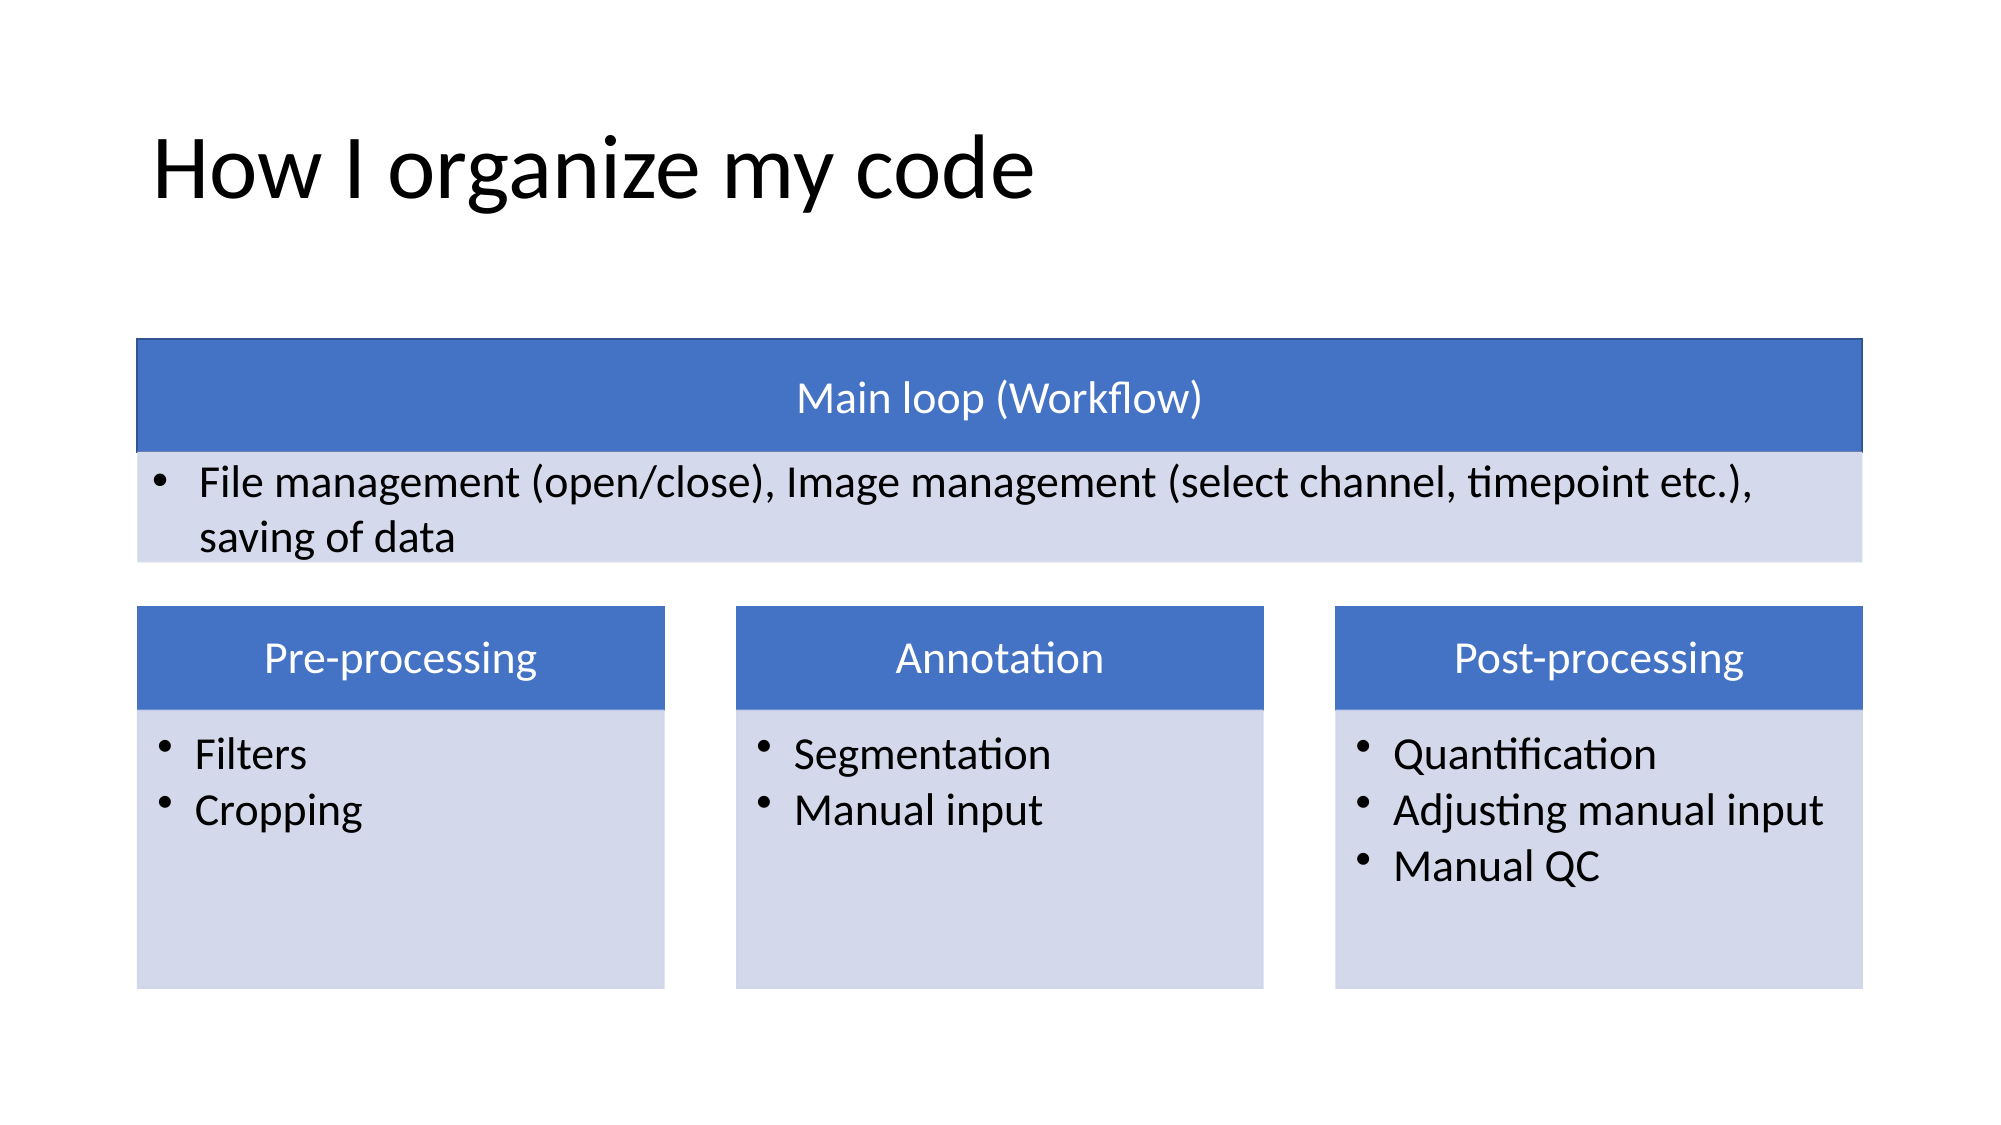

# How I organize my code
Main loop (Workflow)
File management (open/close), Image management (select channel, timepoint etc.), saving of data
Pre-processing
Filters
Cropping
Annotation
Segmentation
Manual input
Post-processing
Quantification
Adjusting manual input
Manual QC